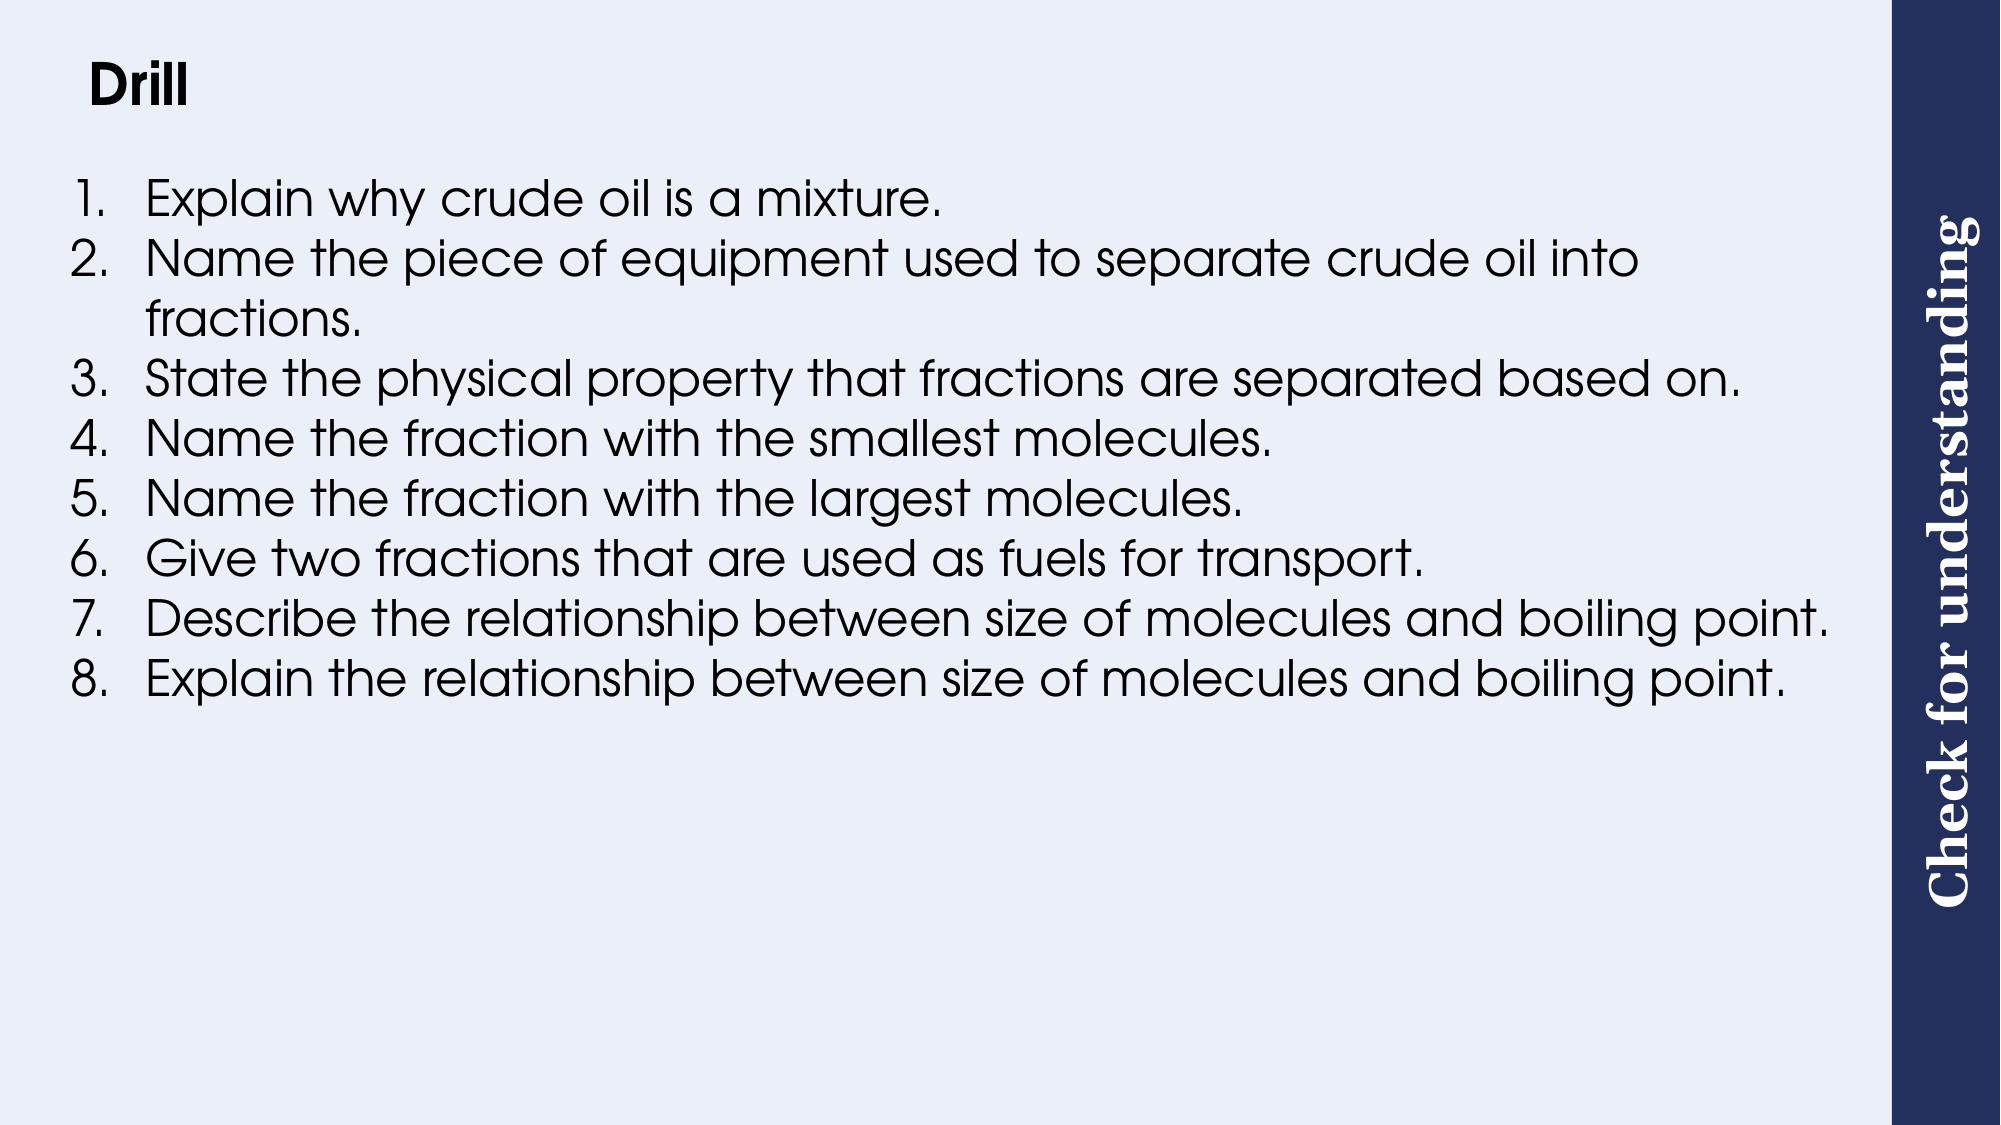

# Drill
Explain why crude oil is a mixture.
Name the piece of equipment used to separate crude oil into fractions.
State the physical property that fractions are separated based on.
Name the fraction with the smallest molecules.
Name the fraction with the largest molecules.
Give two fractions that are used as fuels for transport.
Describe the relationship between size of molecules and boiling point.
Explain the relationship between size of molecules and boiling point.